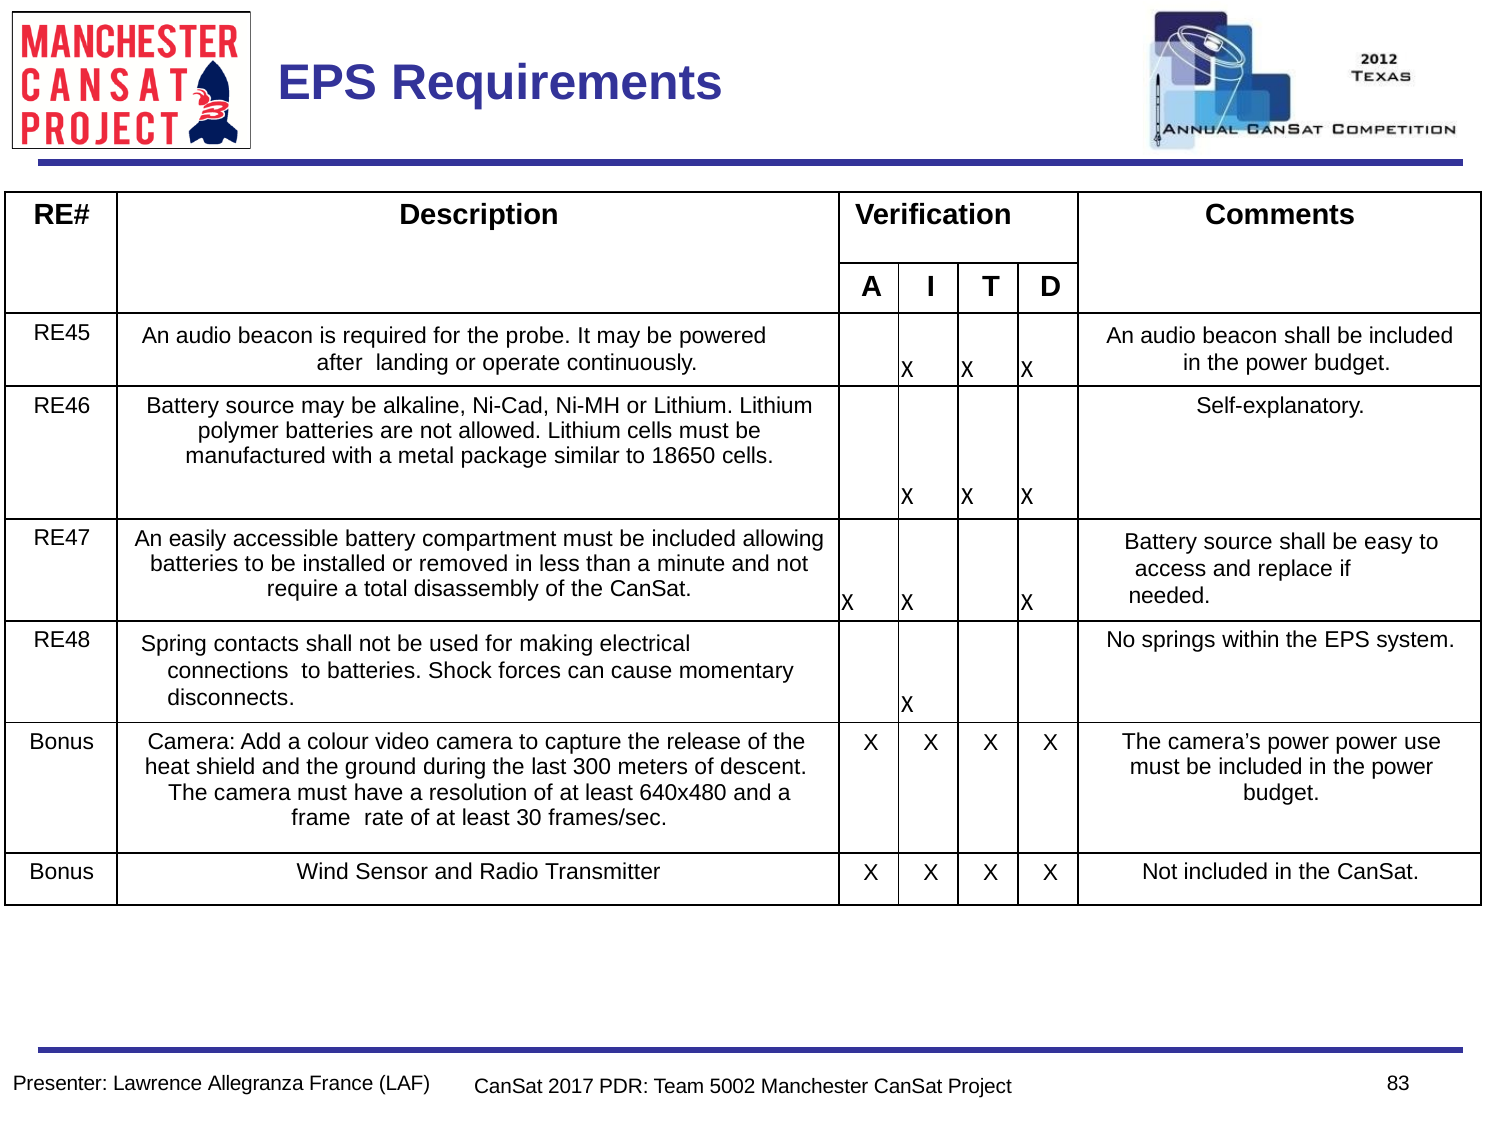

Team Logo
Here
(If You Want)

# EPS Requirements

| RE# | Description | Verification |  |  |  | Comments |
| --- | --- | --- | --- | --- | --- | --- |
|  |  | A | I | T | D |  |
| RE45 | An audio beacon is required for the probe. It may be powered after landing or operate continuously. |  | X | X | X | An audio beacon shall be included in the power budget. |
| RE46 | Battery source may be alkaline, Ni-Cad, Ni-MH or Lithium. Lithium polymer batteries are not allowed. Lithium cells must be manufactured with a metal package similar to 18650 cells. |  | X | X | X | Self-explanatory. |
| RE47 | An easily accessible battery compartment must be included allowing batteries to be installed or removed in less than a minute and not require a total disassembly of the CanSat. | X | X |  | X | Battery source shall be easy to access and replace if needed. |
| RE48 | Spring contacts shall not be used for making electrical connections to batteries. Shock forces can cause momentary disconnects. |  | X |  |  | No springs within the EPS system. |
| Bonus | Camera: Add a colour video camera to capture the release of the heat shield and the ground during the last 300 meters of descent. The camera must have a resolution of at least 640x480 and a frame rate of at least 30 frames/sec. | X | X | X | X | The camera’s power power use must be included in the power budget. |
| Bonus | Wind Sensor and Radio Transmitter | X | X | X | X | Not included in the CanSat. |
83
Presenter: Lawrence Allegranza France (LAF)
CanSat 2017 PDR: Team 5002 Manchester CanSat Project